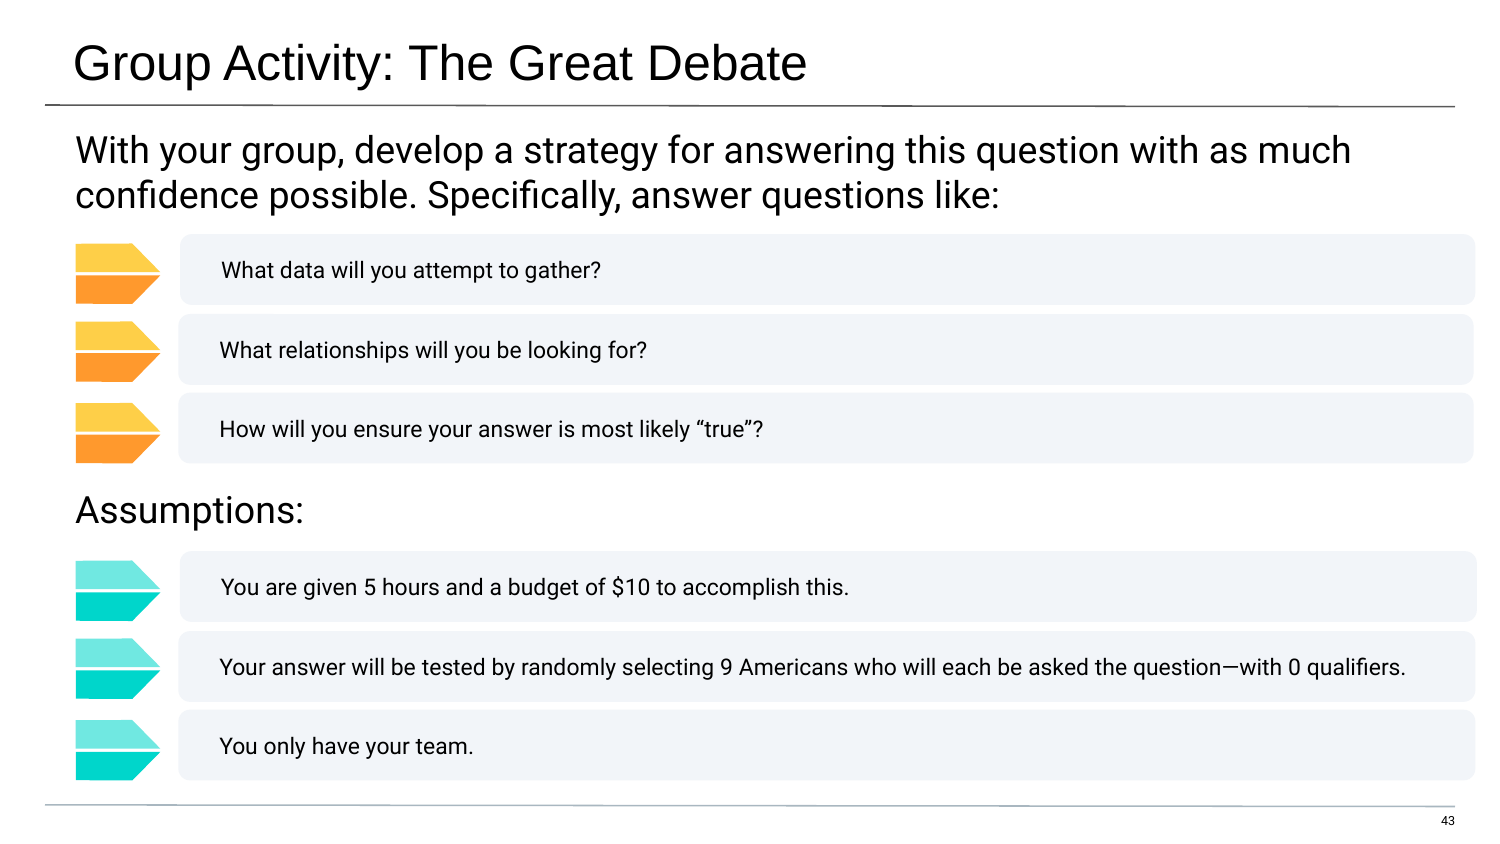

# Group Activity: The Great Debate

With your group, develop a strategy for answering this question with as much confidence possible. Specifically, answer questions like:

Assumptions:
What data will you attempt to gather?

What relationships will you be looking for?

How will you ensure your answer is most likely “true”?

You are given 5 hours and a budget of $10 to accomplish this.

Your answer will be tested by randomly selecting 9 Americans who will each be asked the question—with 0 qualifiers.

You only have your team.